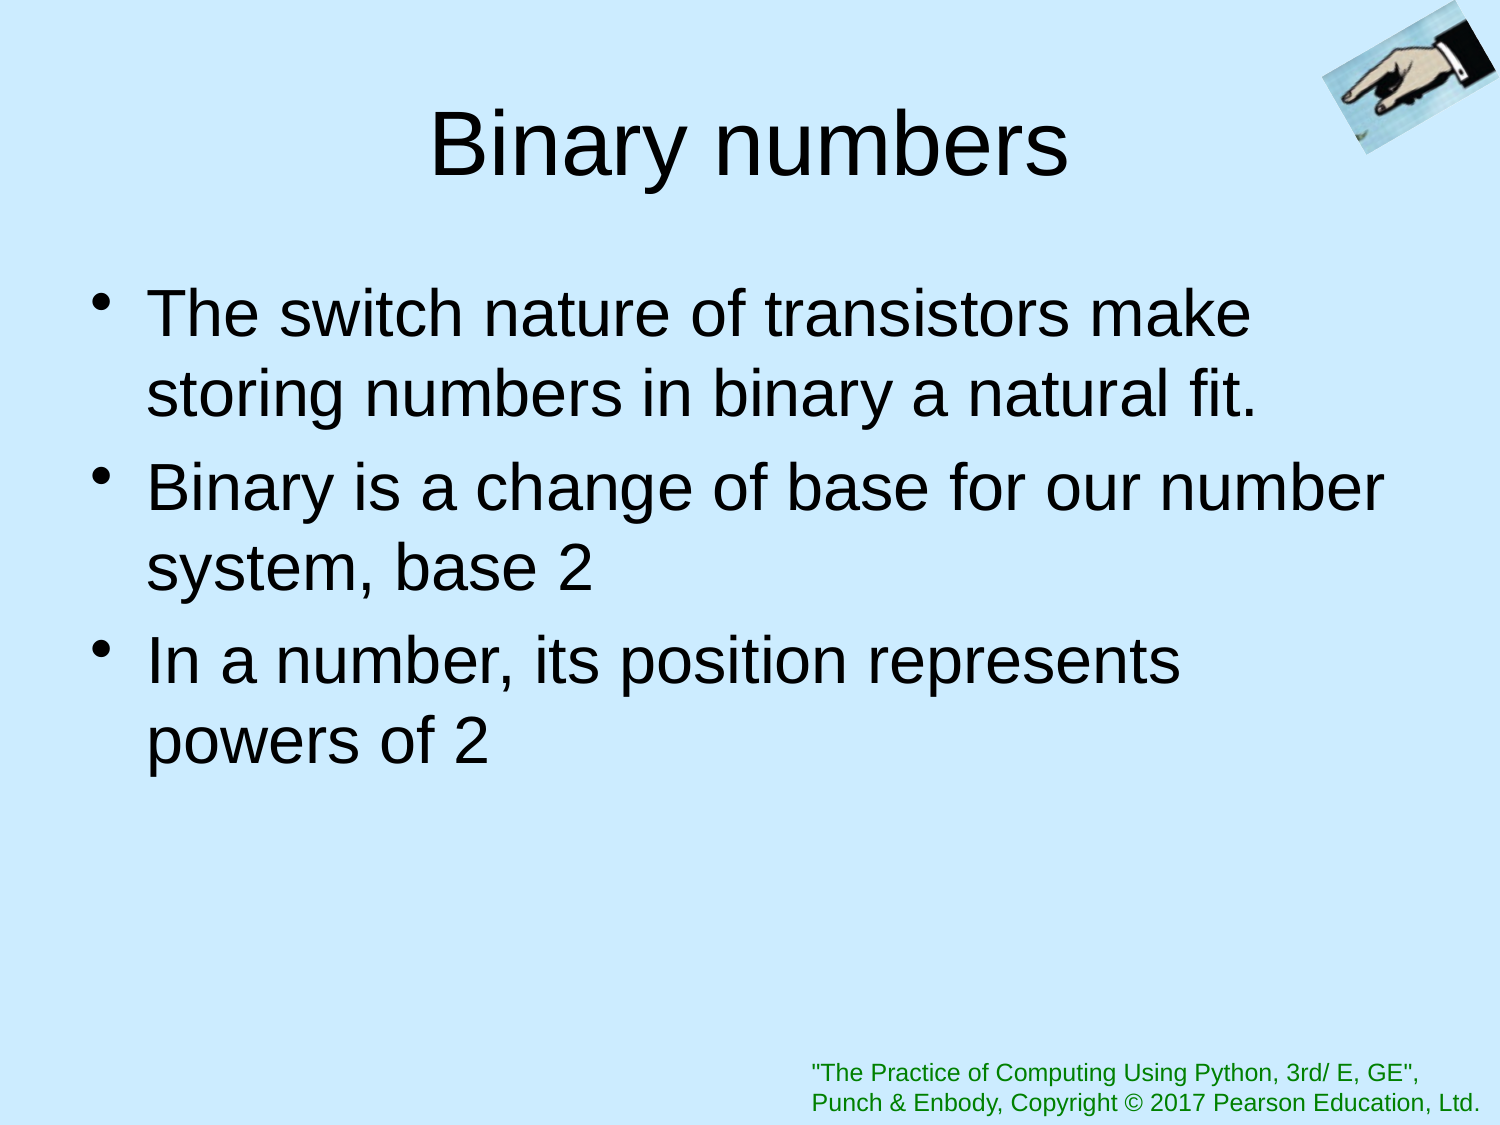

# Binary numbers
The switch nature of transistors make storing numbers in binary a natural fit.
Binary is a change of base for our number system, base 2
In a number, its position represents powers of 2